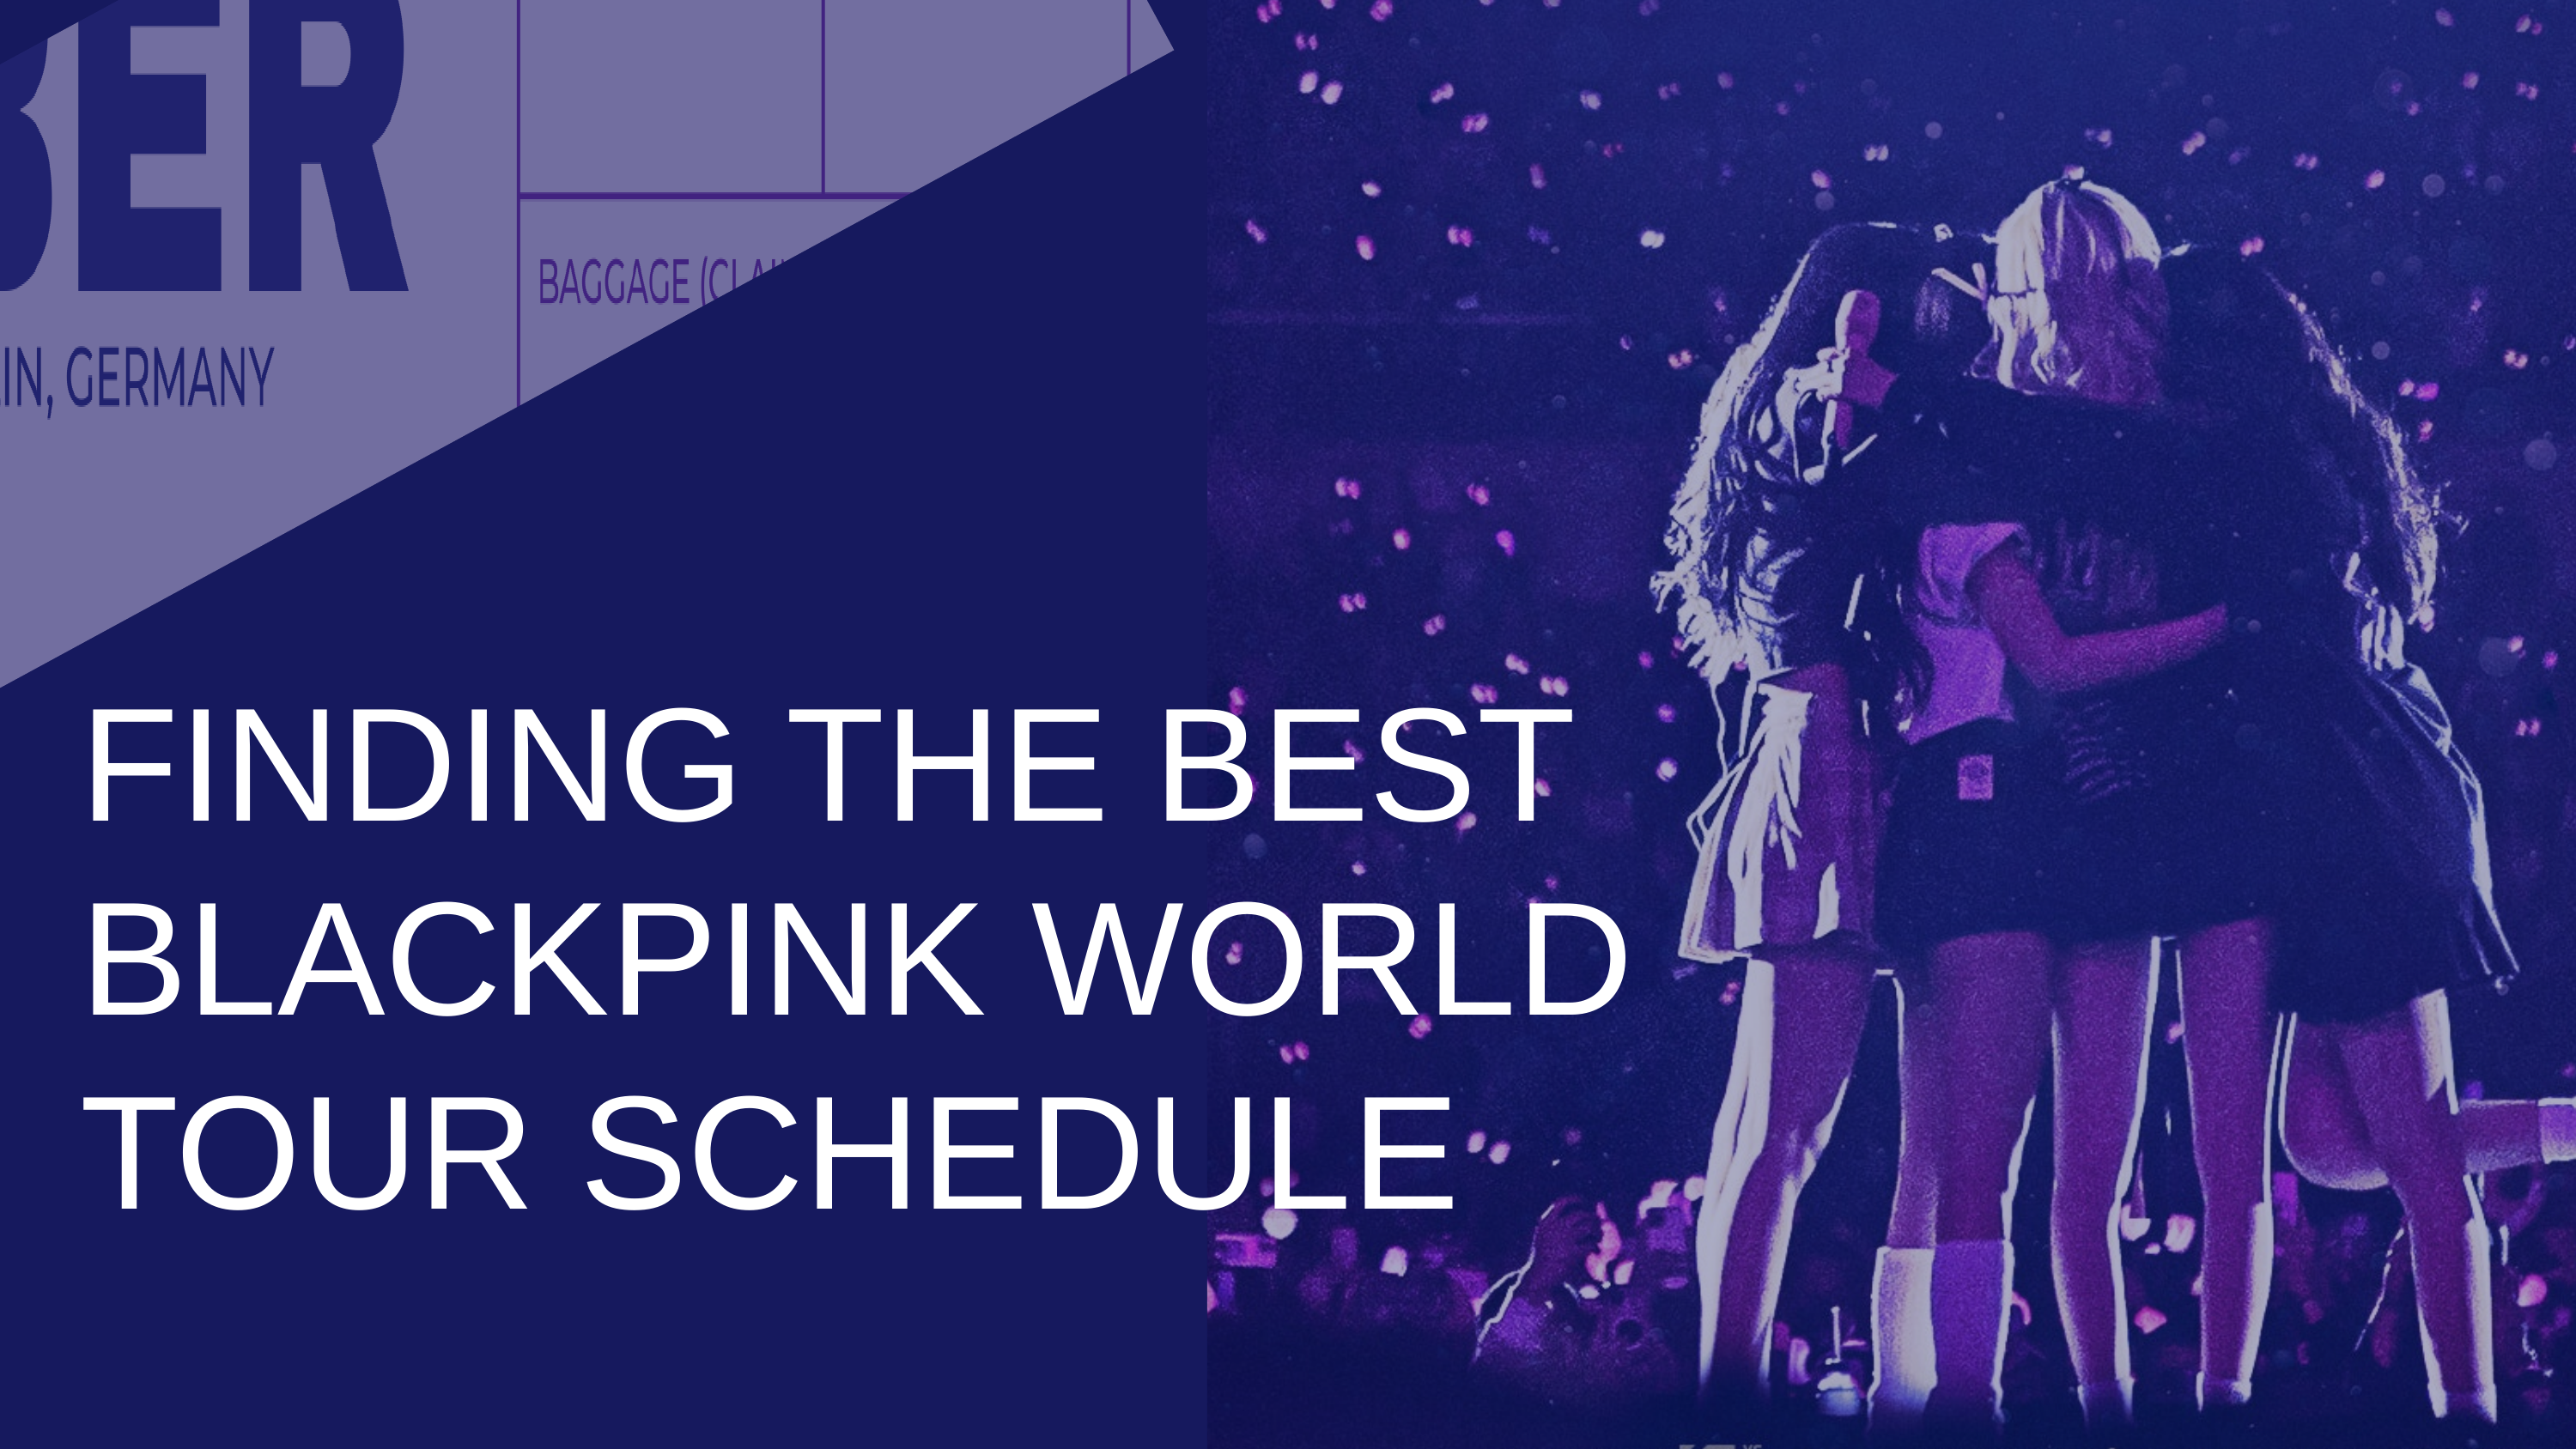

FINDING THE BEST
BLACKPINK WORLD TOUR SCHEDULE